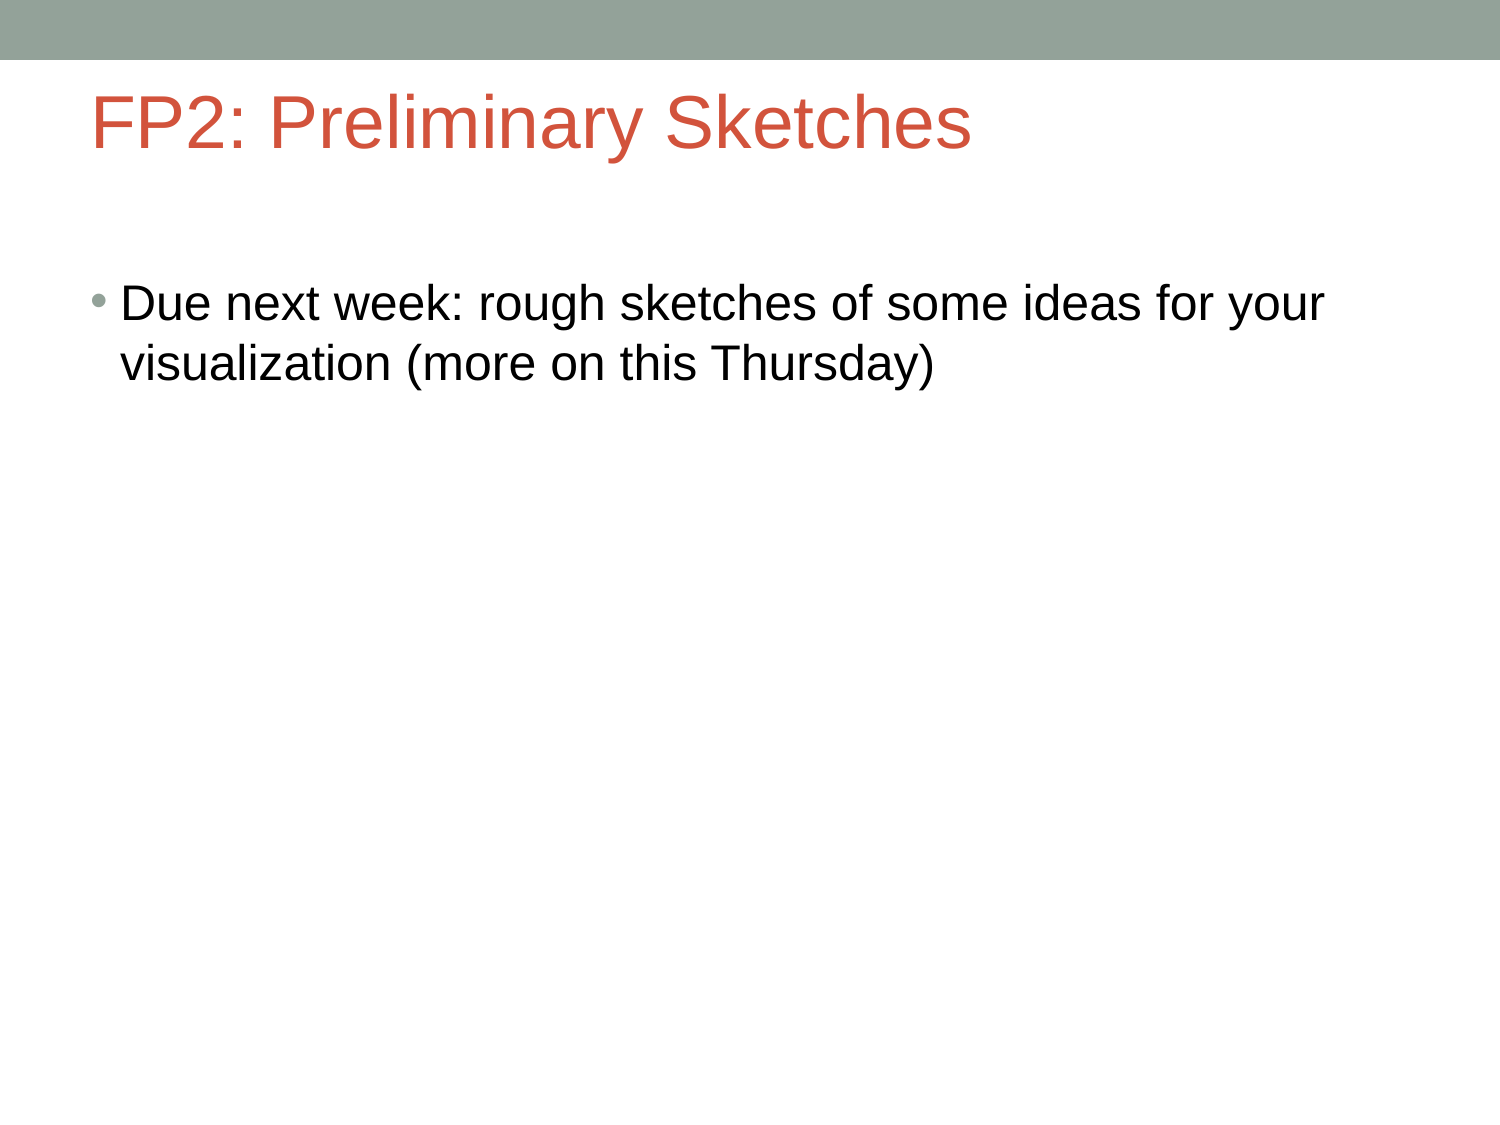

# FP2: Preliminary Sketches
Due next week: rough sketches of some ideas for your visualization (more on this Thursday)